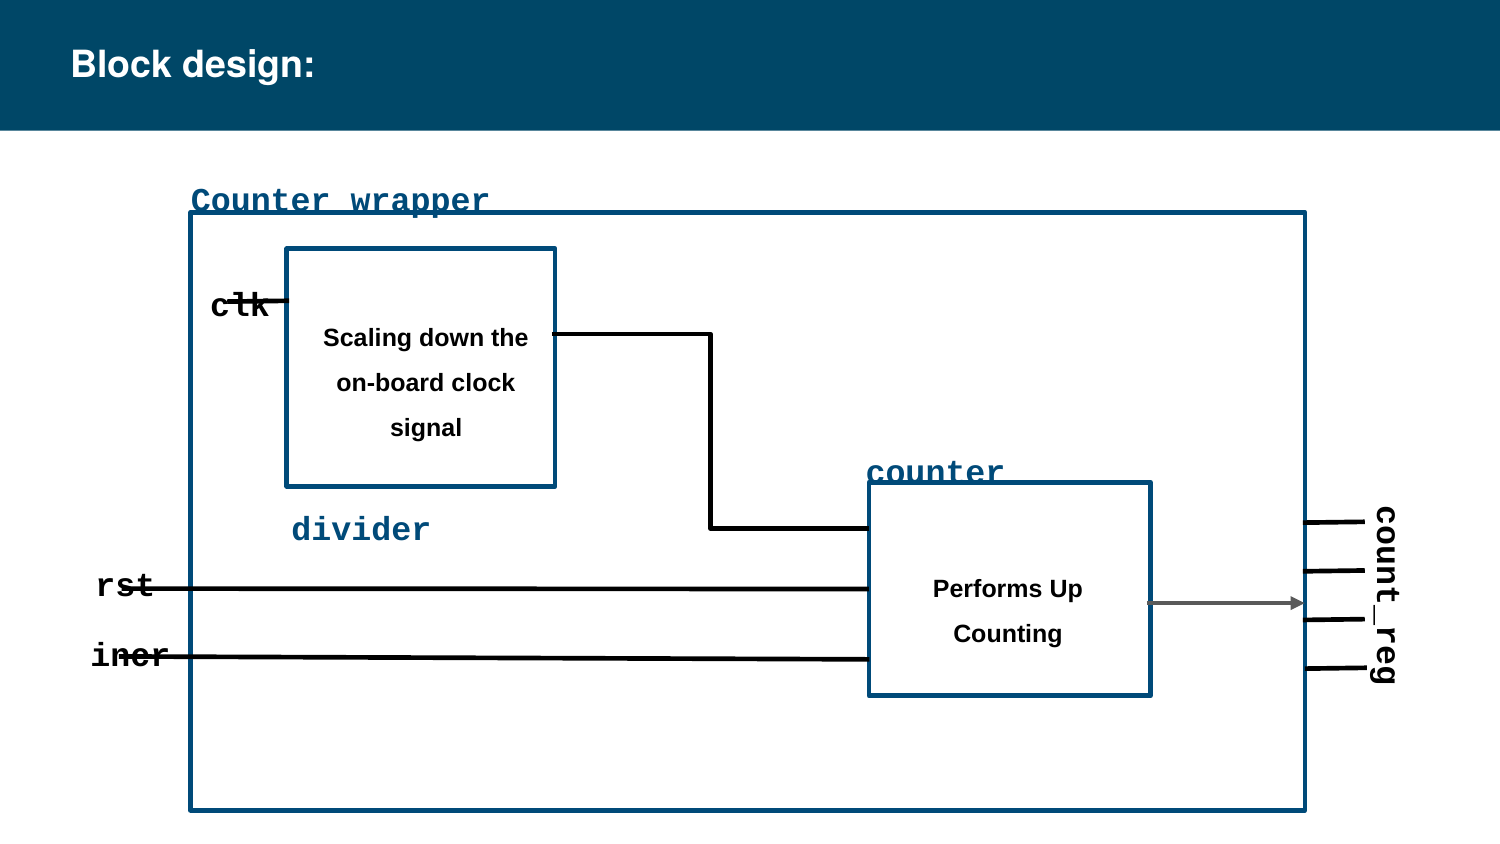

Block design:

Counter_wrapper

clk

Scaling down the on-board clock signal
counter
divider

rst
Performs Up Counting
count_reg
incr